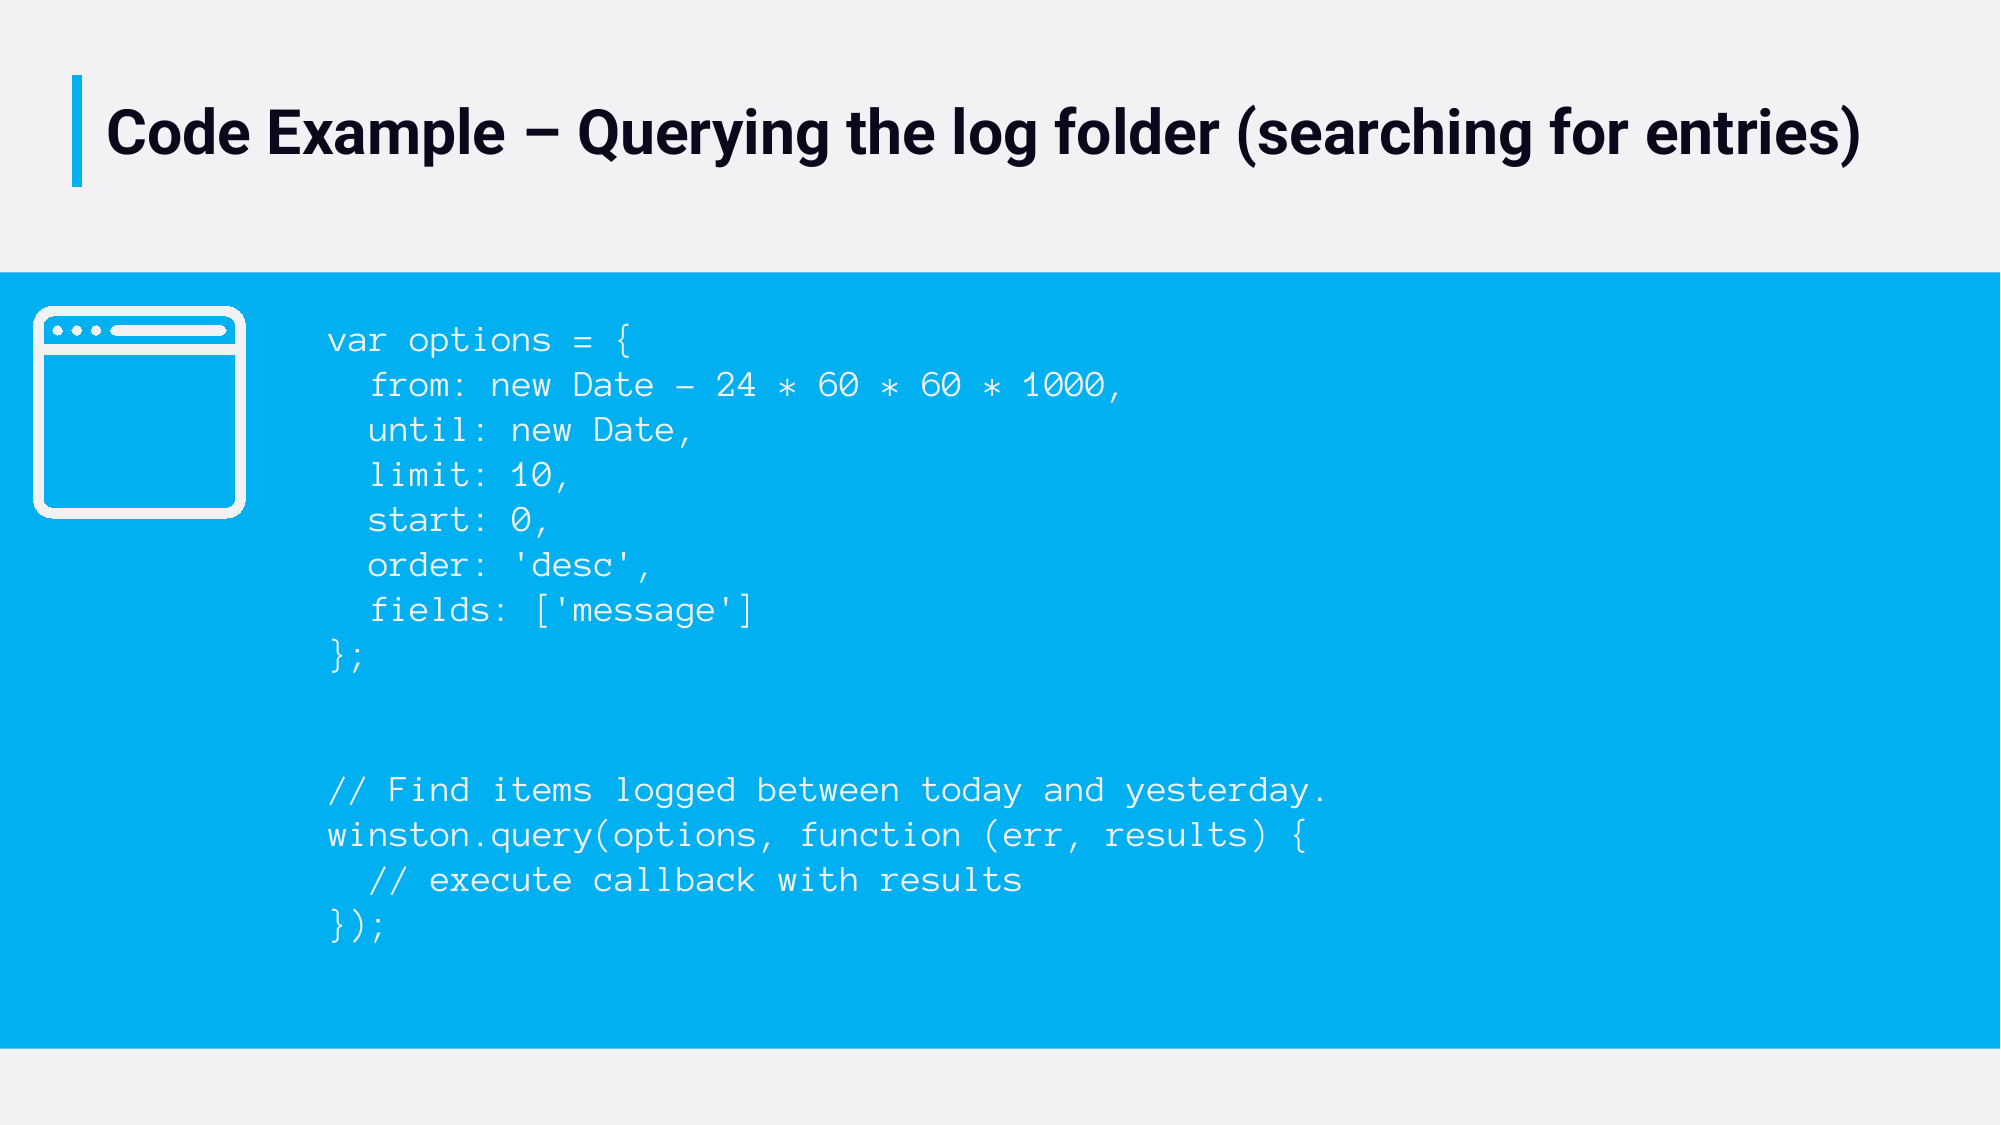

# Code Example – Querying the log folder (searching for entries)

var options = {
  from: new Date - 24 * 60 * 60 * 1000,
  until: new Date,
  limit: 10,
  start: 0,
  order: 'desc',
  fields: ['message']
};

// Find items logged between today and yesterday.
winston.query(options, function (err, results) {
  // execute callback with results
});